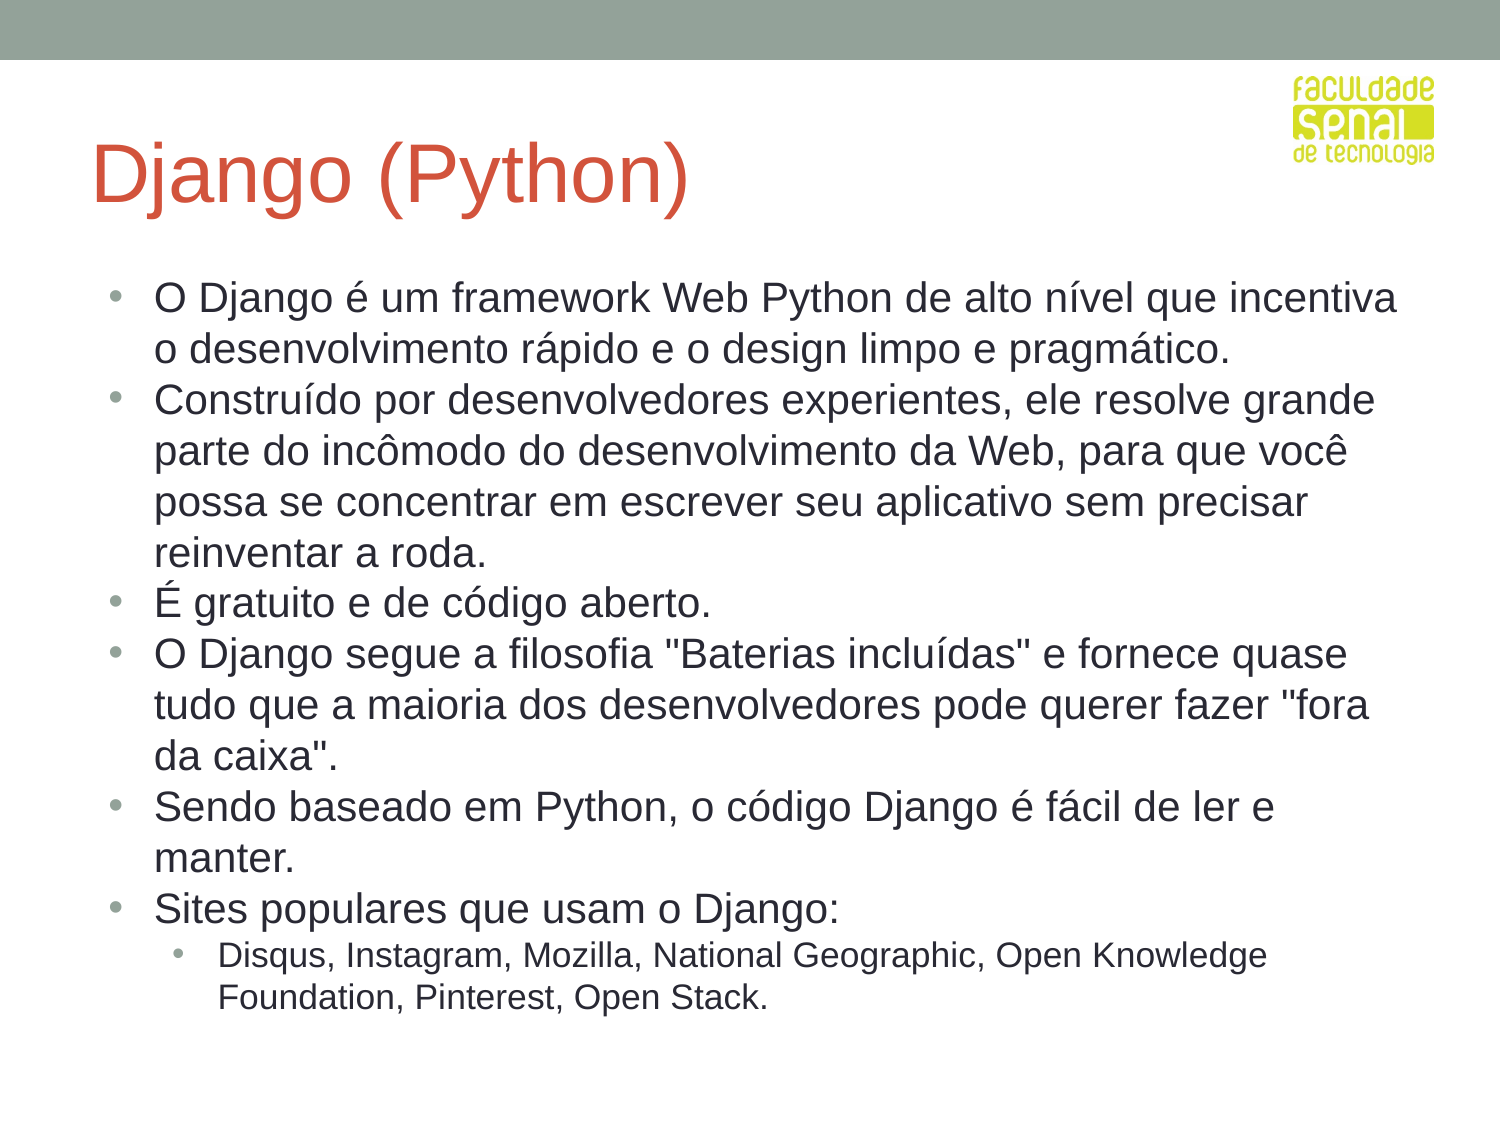

# Django (Python)
O Django é um framework Web Python de alto nível que incentiva o desenvolvimento rápido e o design limpo e pragmático.
Construído por desenvolvedores experientes, ele resolve grande parte do incômodo do desenvolvimento da Web, para que você possa se concentrar em escrever seu aplicativo sem precisar reinventar a roda.
É gratuito e de código aberto.
O Django segue a filosofia "Baterias incluídas" e fornece quase tudo que a maioria dos desenvolvedores pode querer fazer "fora da caixa".
Sendo baseado em Python, o código Django é fácil de ler e manter.
Sites populares que usam o Django:
Disqus, Instagram, Mozilla, National Geographic, Open Knowledge Foundation, Pinterest, Open Stack.